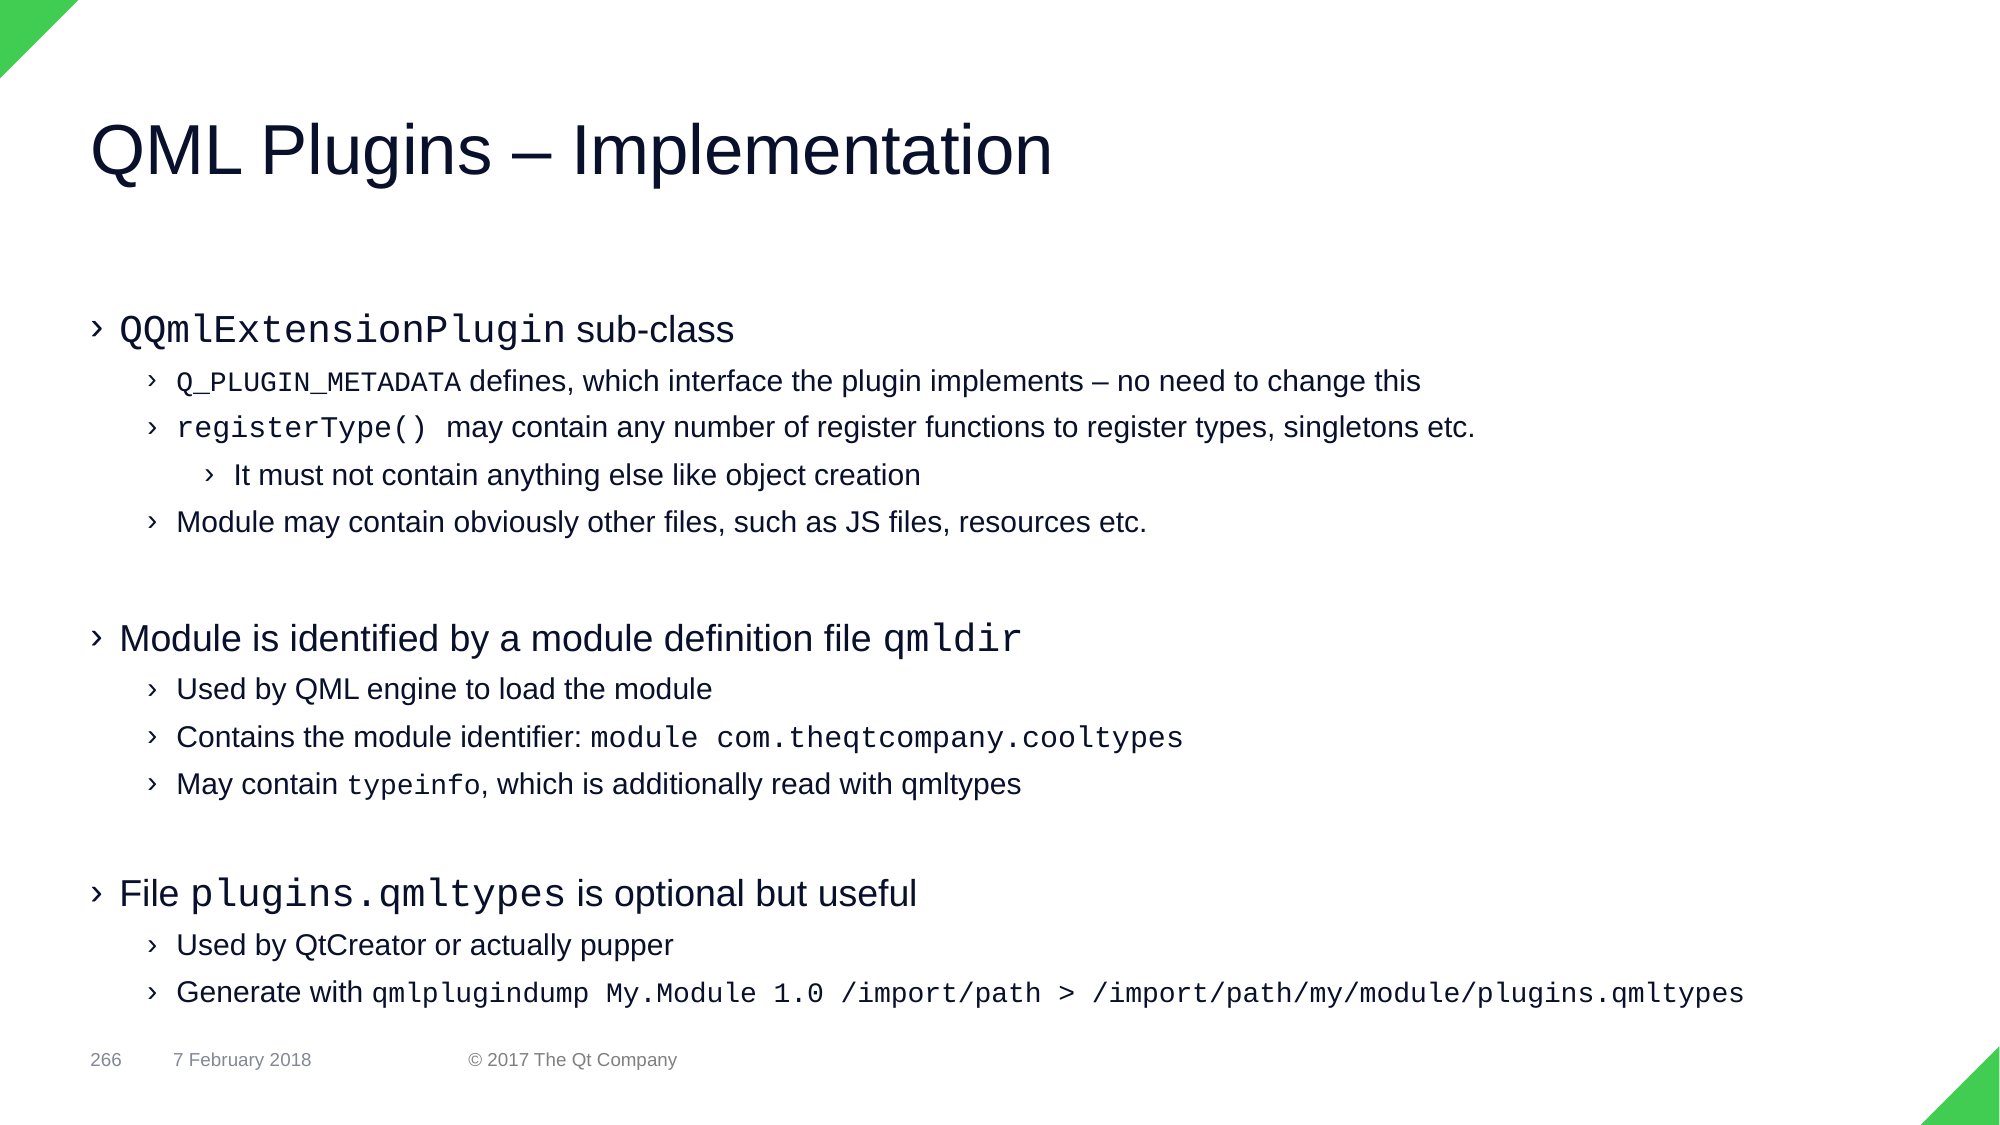

# QML Plugins – Implementation
QQmlExtensionPlugin sub-class
Q_PLUGIN_METADATA defines, which interface the plugin implements – no need to change this
registerType() may contain any number of register functions to register types, singletons etc.
It must not contain anything else like object creation
Module may contain obviously other files, such as JS files, resources etc.

Module is identified by a module definition file qmldir
Used by QML engine to load the module
Contains the module identifier: module com.theqtcompany.cooltypes
May contain typeinfo, which is additionally read with qmltypes

File plugins.qmltypes is optional but useful
Used by QtCreator or actually pupper
Generate with qmlplugindump My.Module 1.0 /import/path > /import/path/my/module/plugins.qmltypes
266
© 2017 The Qt Company
7 February 2018